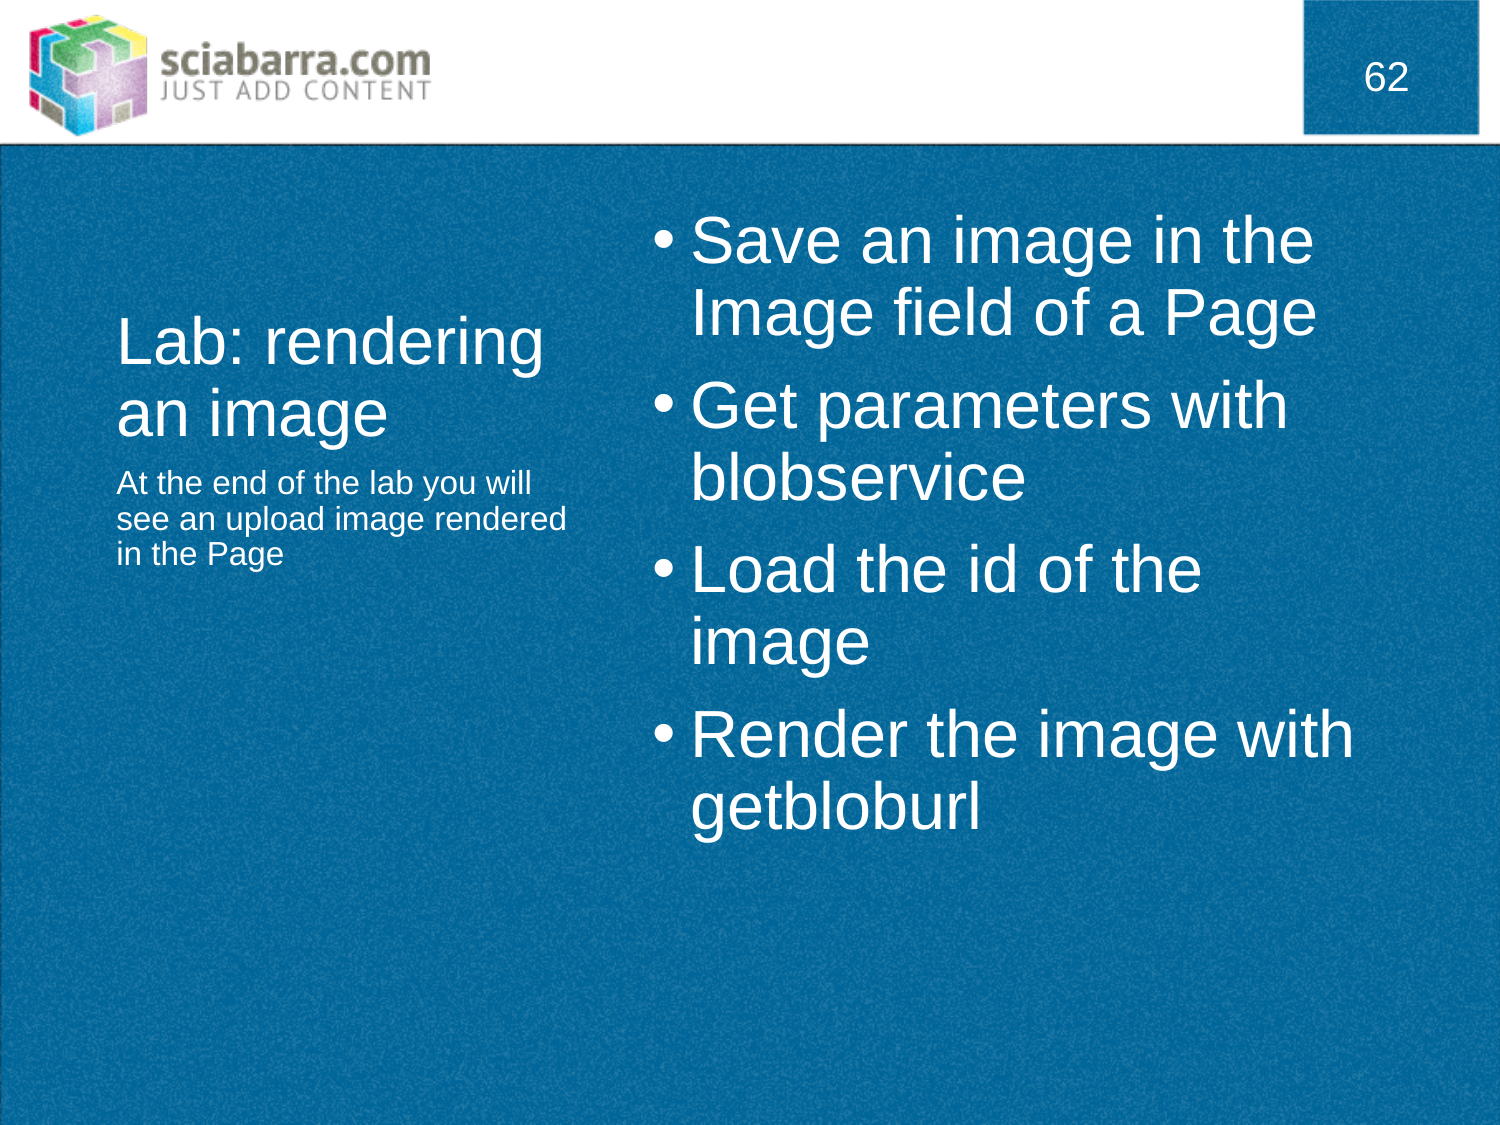

62
# Lab: rendering an image
Save an image in the Image field of a Page
Get parameters with blobservice
Load the id of the image
Render the image with getbloburl
At the end of the lab you will see an upload image rendered in the Page